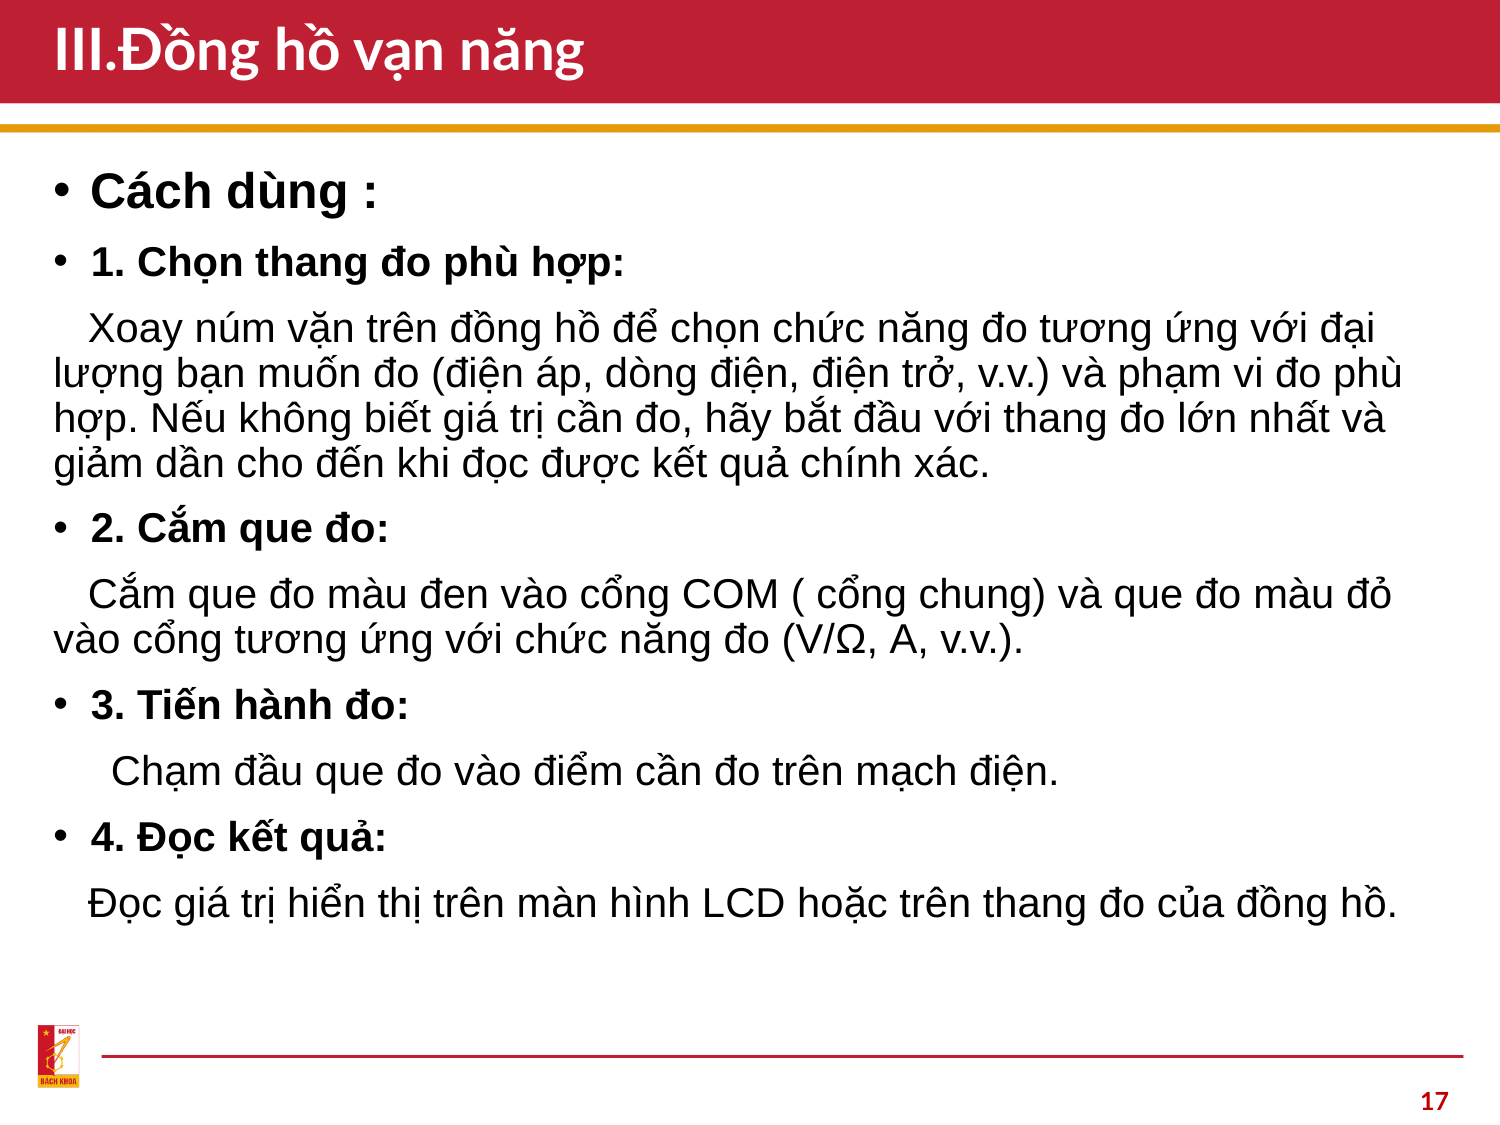

# III.Đồng hồ vạn năng
Cách dùng :
1. Chọn thang đo phù hợp:
   Xoay núm vặn trên đồng hồ để chọn chức năng đo tương ứng với đại lượng bạn muốn đo (điện áp, dòng điện, điện trở, v.v.) và phạm vi đo phù hợp. Nếu không biết giá trị cần đo, hãy bắt đầu với thang đo lớn nhất và giảm dần cho đến khi đọc được kết quả chính xác.
2. Cắm que đo:
   Cắm que đo màu đen vào cổng COM ( cổng chung) và que đo màu đỏ vào cổng tương ứng với chức năng đo (V/Ω, A, v.v.).
3. Tiến hành đo:
     Chạm đầu que đo vào điểm cần đo trên mạch điện.
4. Đọc kết quả:
   Đọc giá trị hiển thị trên màn hình LCD hoặc trên thang đo của đồng hồ.

17